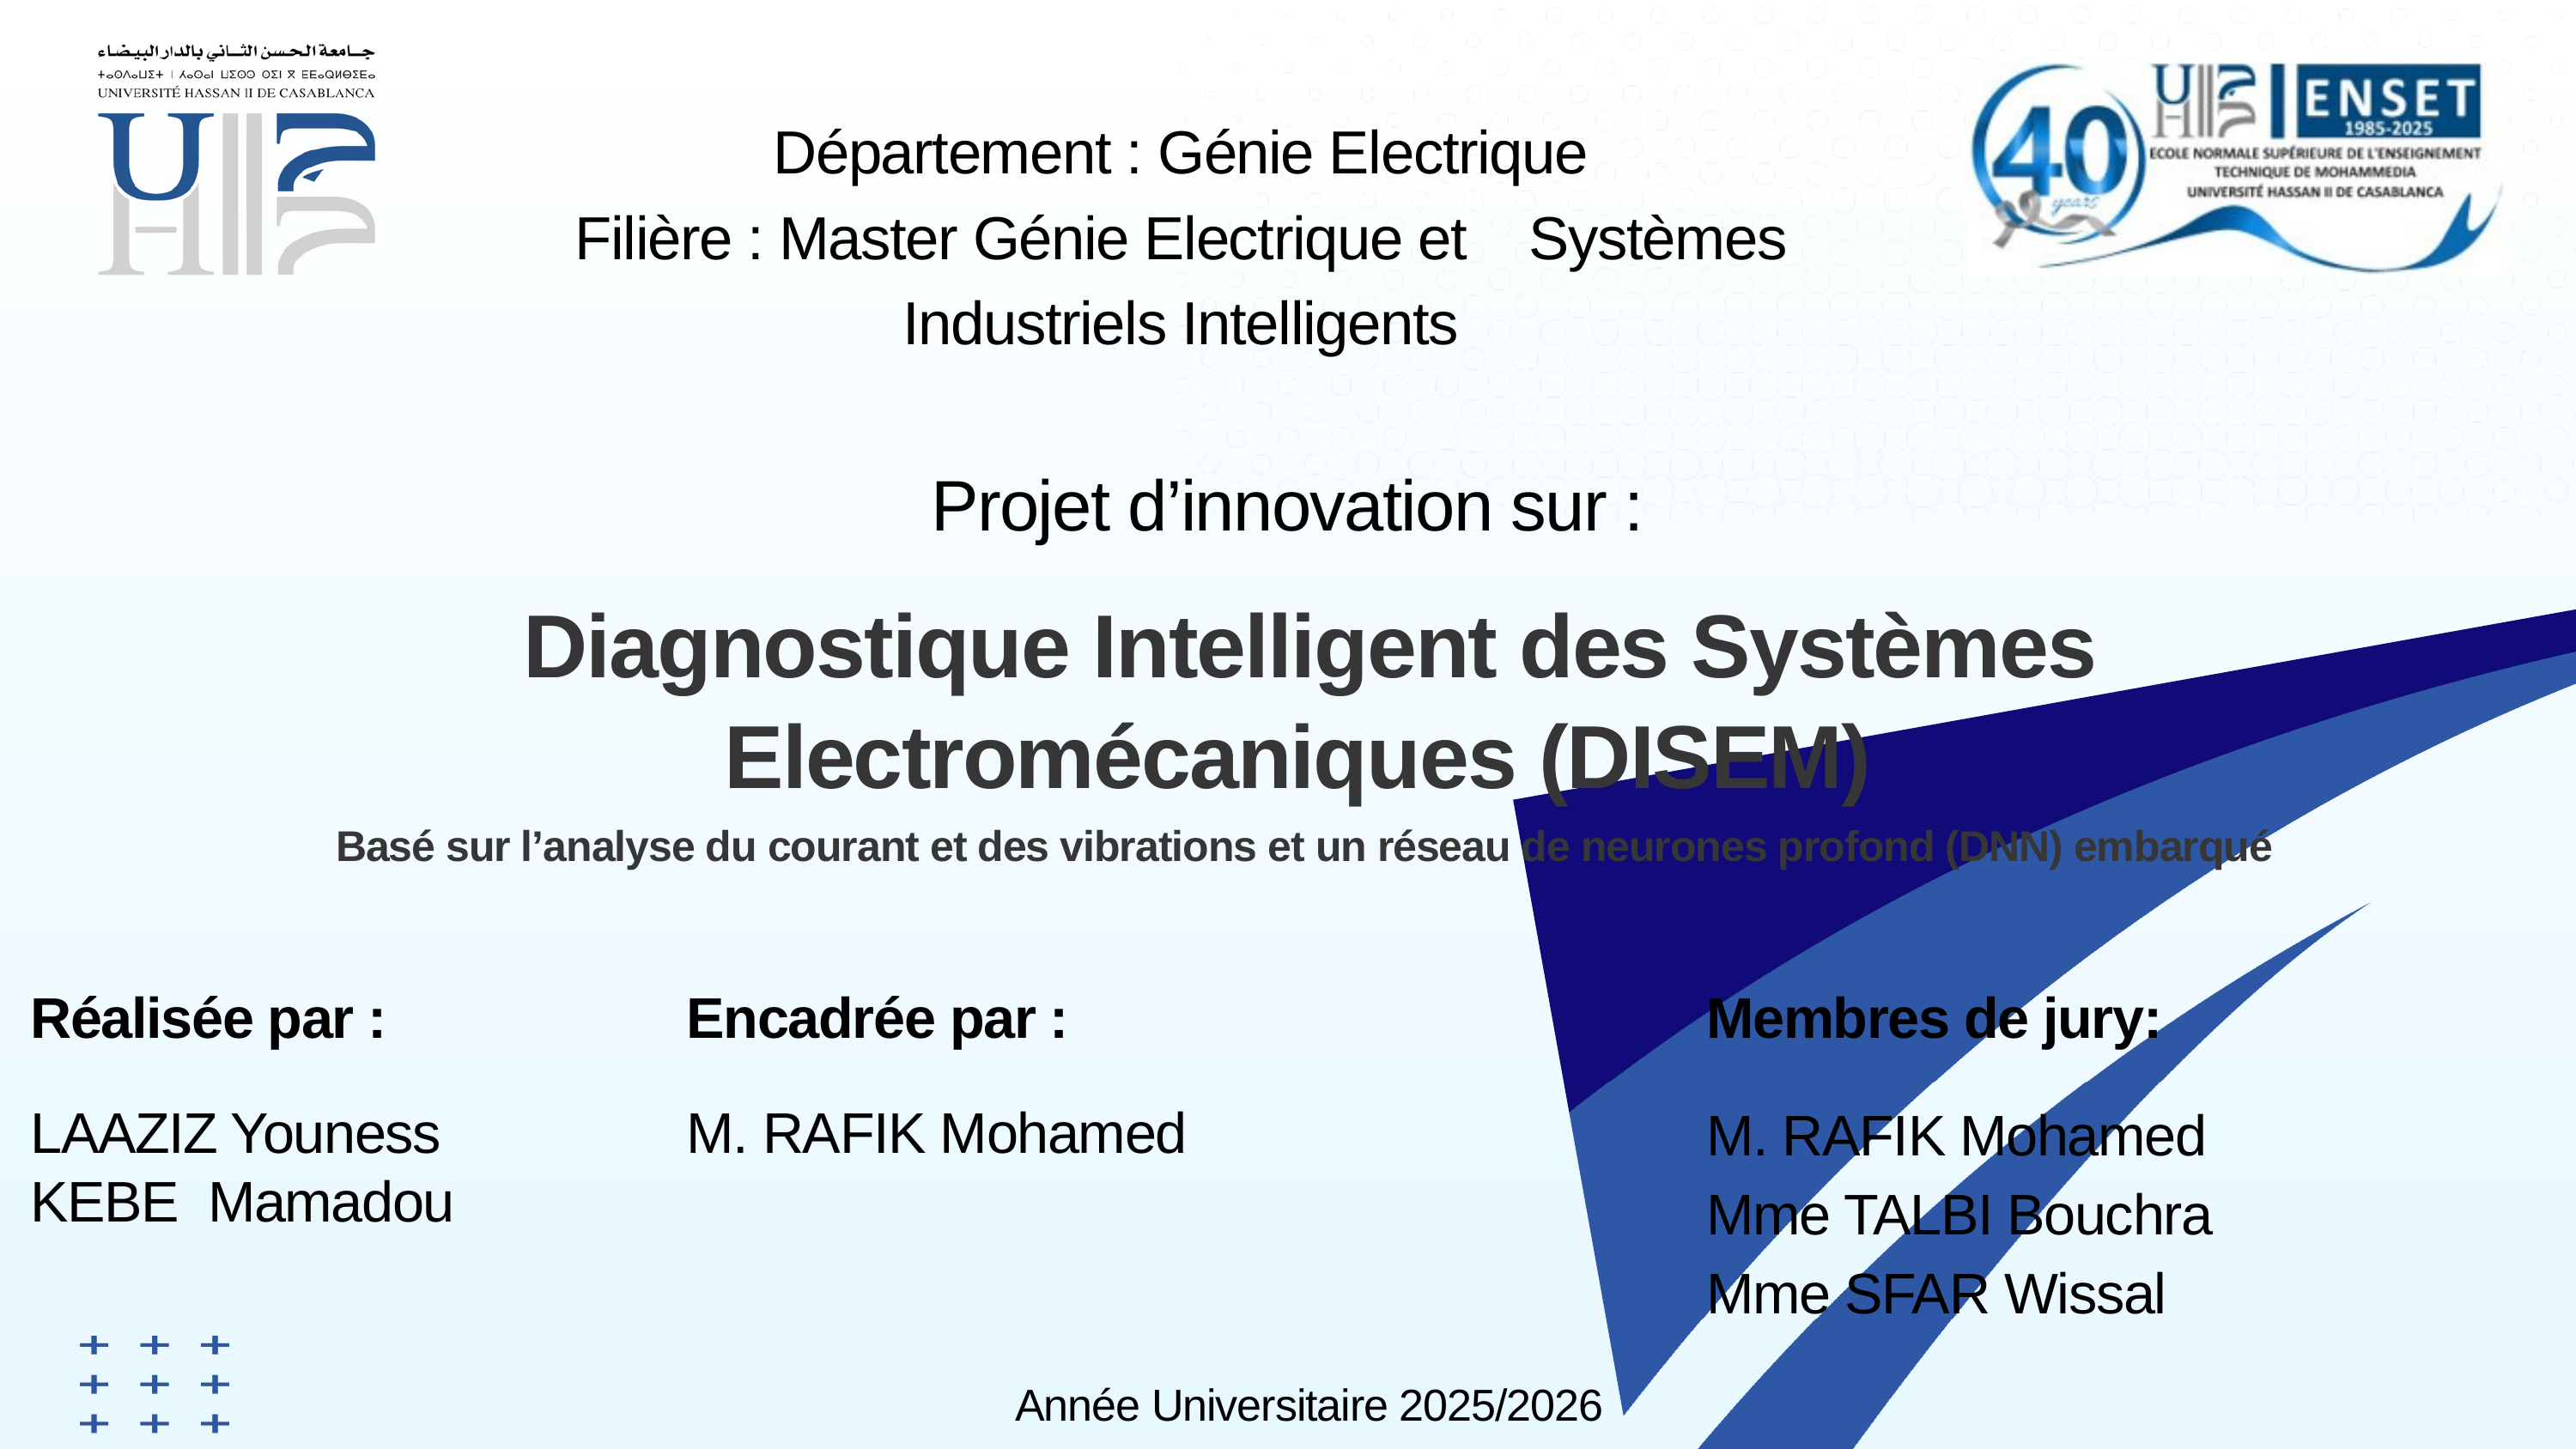

PAGE 32 OF 33

Département : Génie Electrique
Filière : Master Génie Electrique et    Systèmes Industriels Intelligents

Projet d’innovation sur :
Diagnostique Intelligent des Systèmes Electromécaniques (DISEM)

Basé sur l’analyse du courant et des vibrations et un réseau de neurones profond (DNN) embarqué
Réalisée par :
Encadrée par :
Membres de jury:
M. RAFIK Mohamed
Mme TALBI Bouchra
Mme SFAR Wissal
LAAZIZ Youness
KEBE  Mamadou
M. RAFIK Mohamed

Année Universitaire 2025/2026